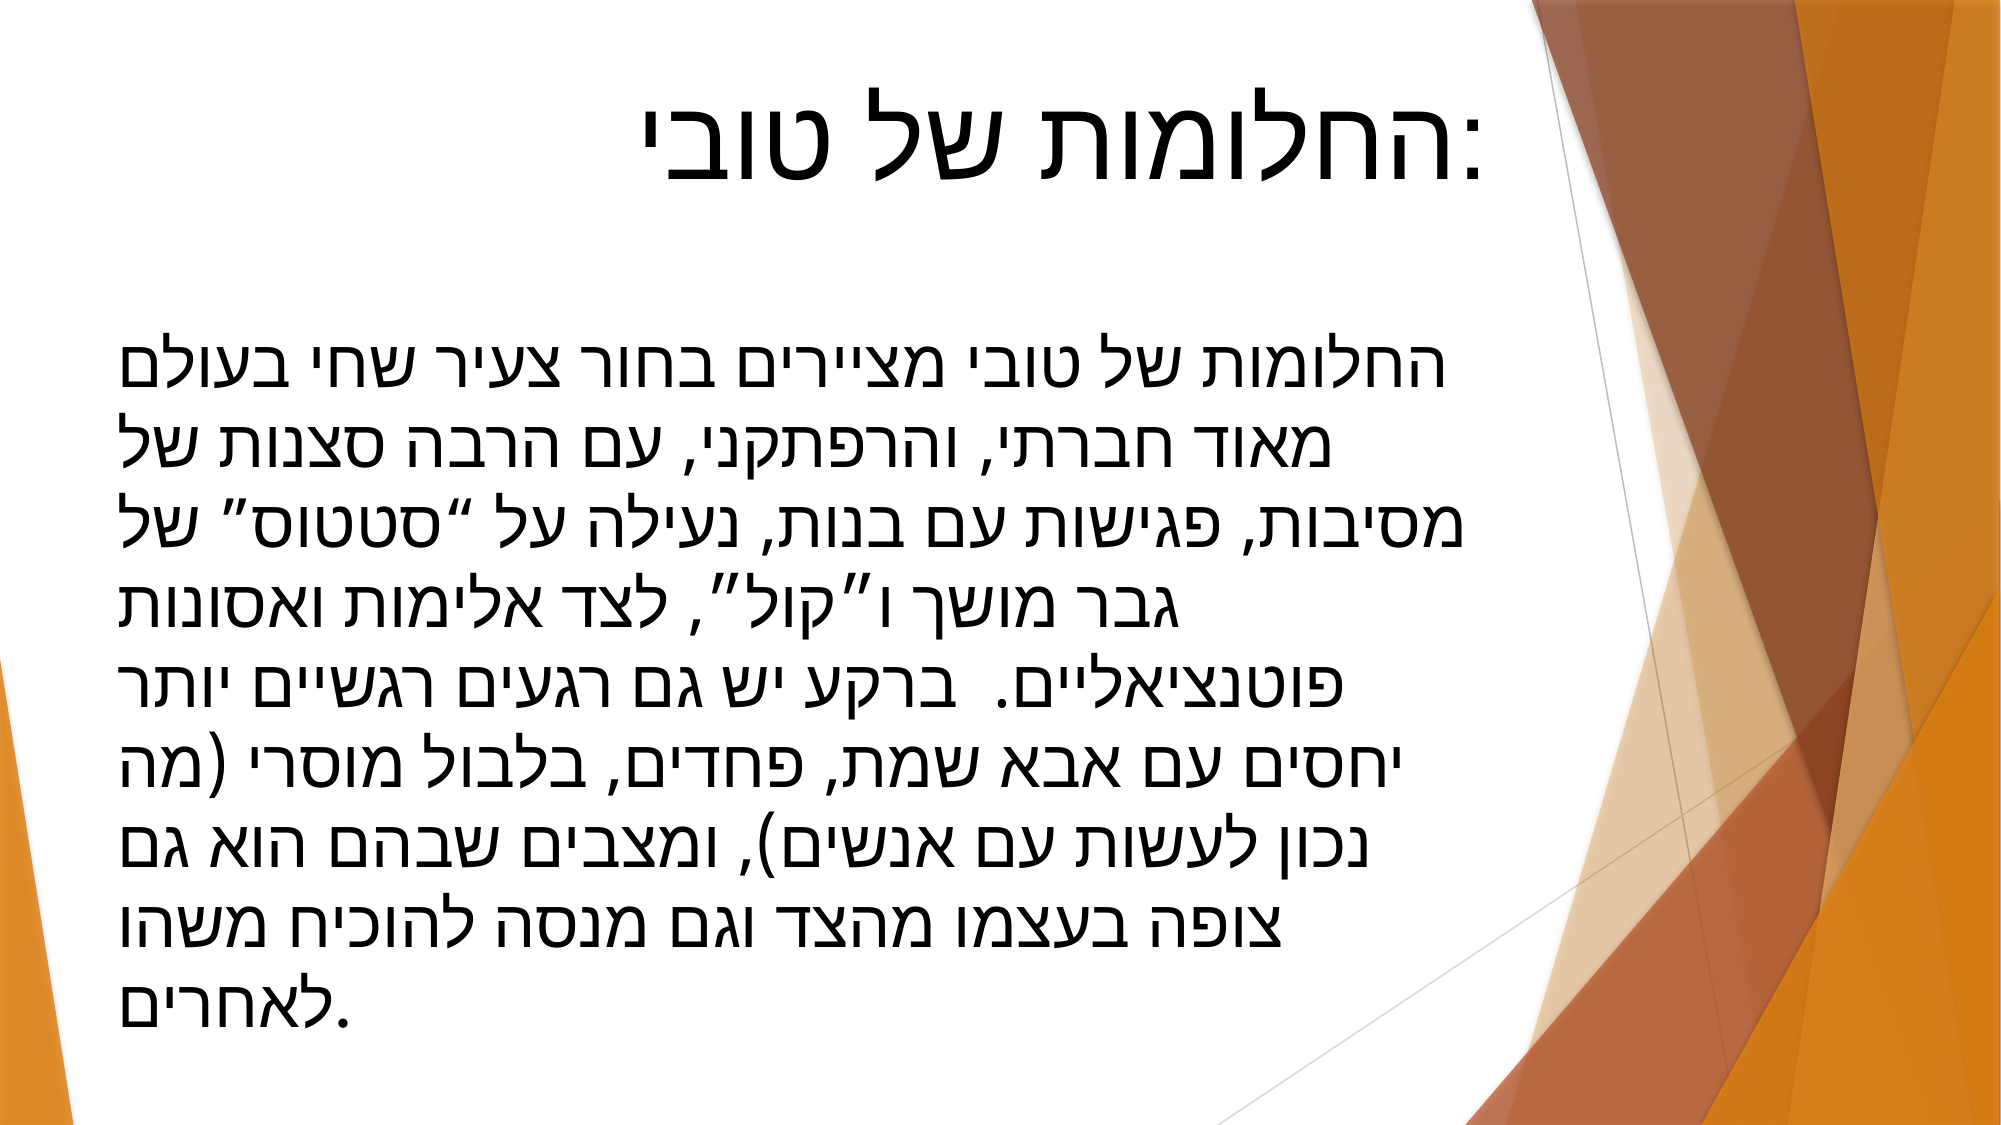

החלומות של טובי:
החלומות של טובי מציירים בחור צעיר שחי בעולם מאוד חברתי, והרפתקני, עם הרבה סצנות של מסיבות, פגישות עם בנות, נעילה על “סטטוס” של גבר מושך ו״קול״, לצד אלימות ואסונות פוטנציאליים.  ברקע יש גם רגעים רגשיים יותר יחסים עם אבא שמת, פחדים, בלבול מוסרי (מה נכון לעשות עם אנשים), ומצבים שבהם הוא גם צופה בעצמו מהצד וגם מנסה להוכיח משהו לאחרים.